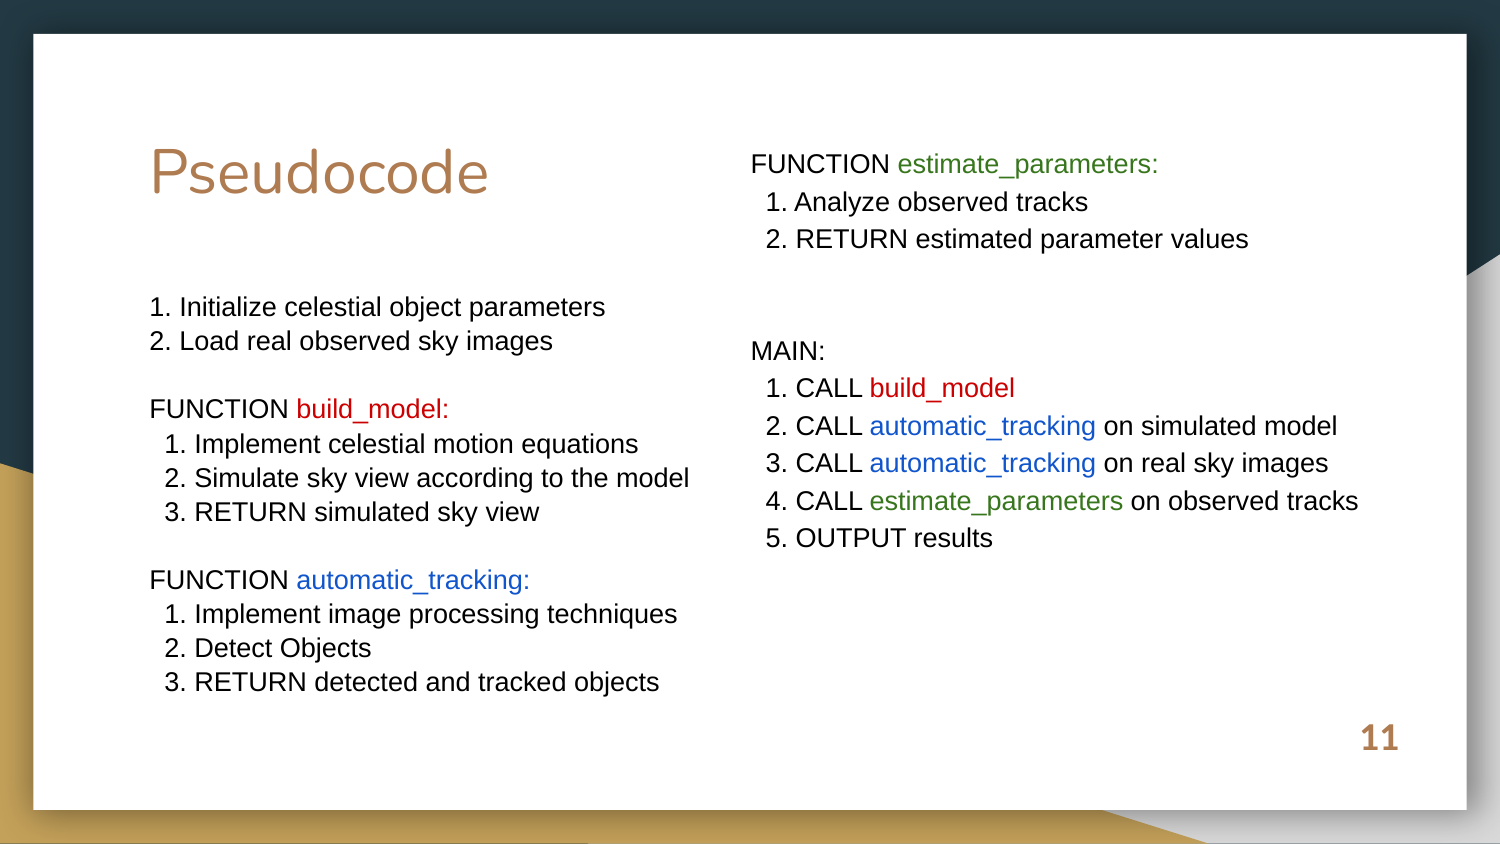

# Pseudocode
FUNCTION estimate_parameters:
  1. Analyze observed tracks
  2. RETURN estimated parameter values

MAIN:
  1. CALL build_model
  2. CALL automatic_tracking on simulated model
  3. CALL automatic_tracking on real sky images
  4. CALL estimate_parameters on observed tracks
  5. OUTPUT results
1. Initialize celestial object parameters
2. Load real observed sky images

FUNCTION build_model:
  1. Implement celestial motion equations
  2. Simulate sky view according to the model
  3. RETURN simulated sky view

FUNCTION automatic_tracking:
  1. Implement image processing techniques
  2. Detect Objects
  3. RETURN detected and tracked objects

11